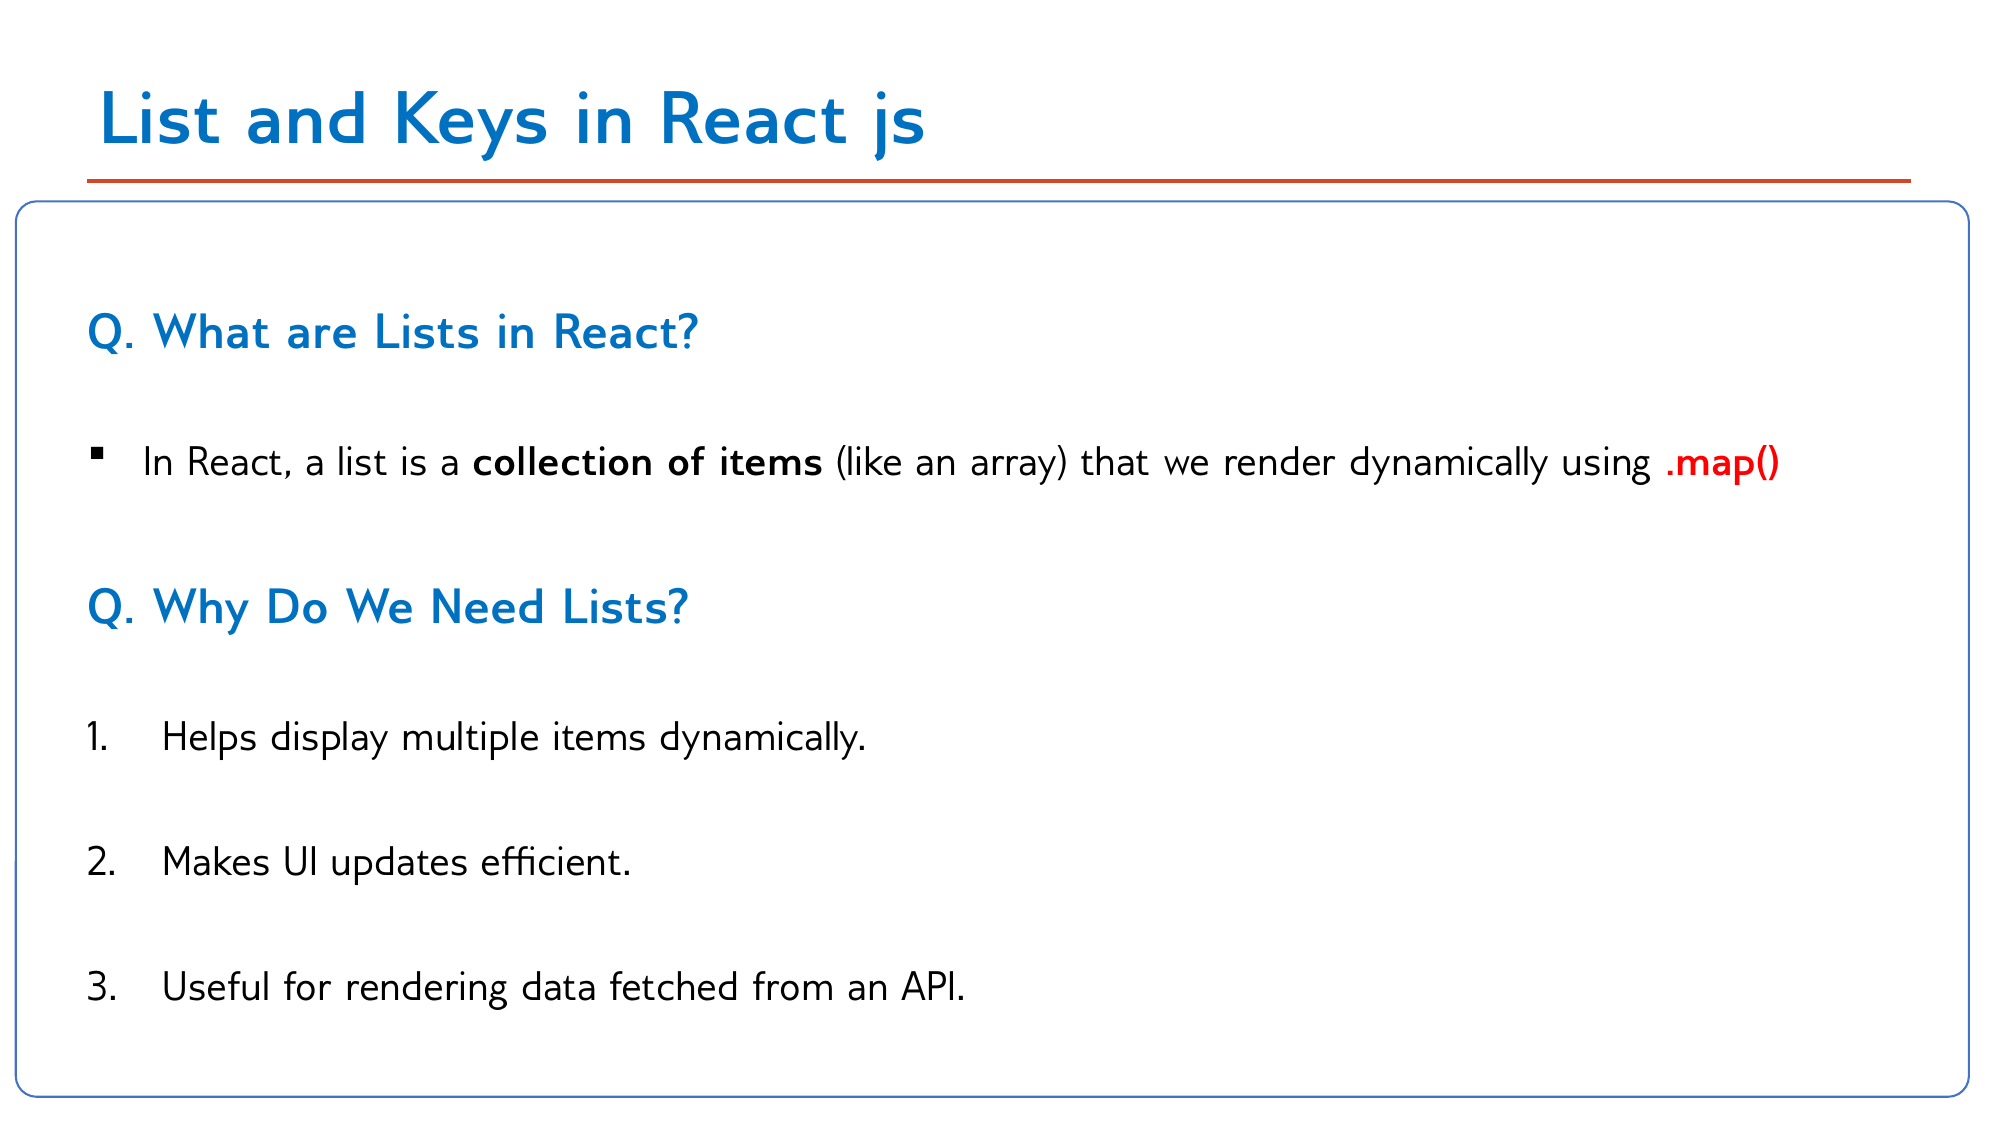

List and Keys in React js
`
Q. What are Lists in React?
In React, a list is a collection of items (like an array) that we render dynamically using .map()
Q. Why Do We Need Lists?
Helps display multiple items dynamically.
Makes UI updates efficient.
Useful for rendering data fetched from an API.